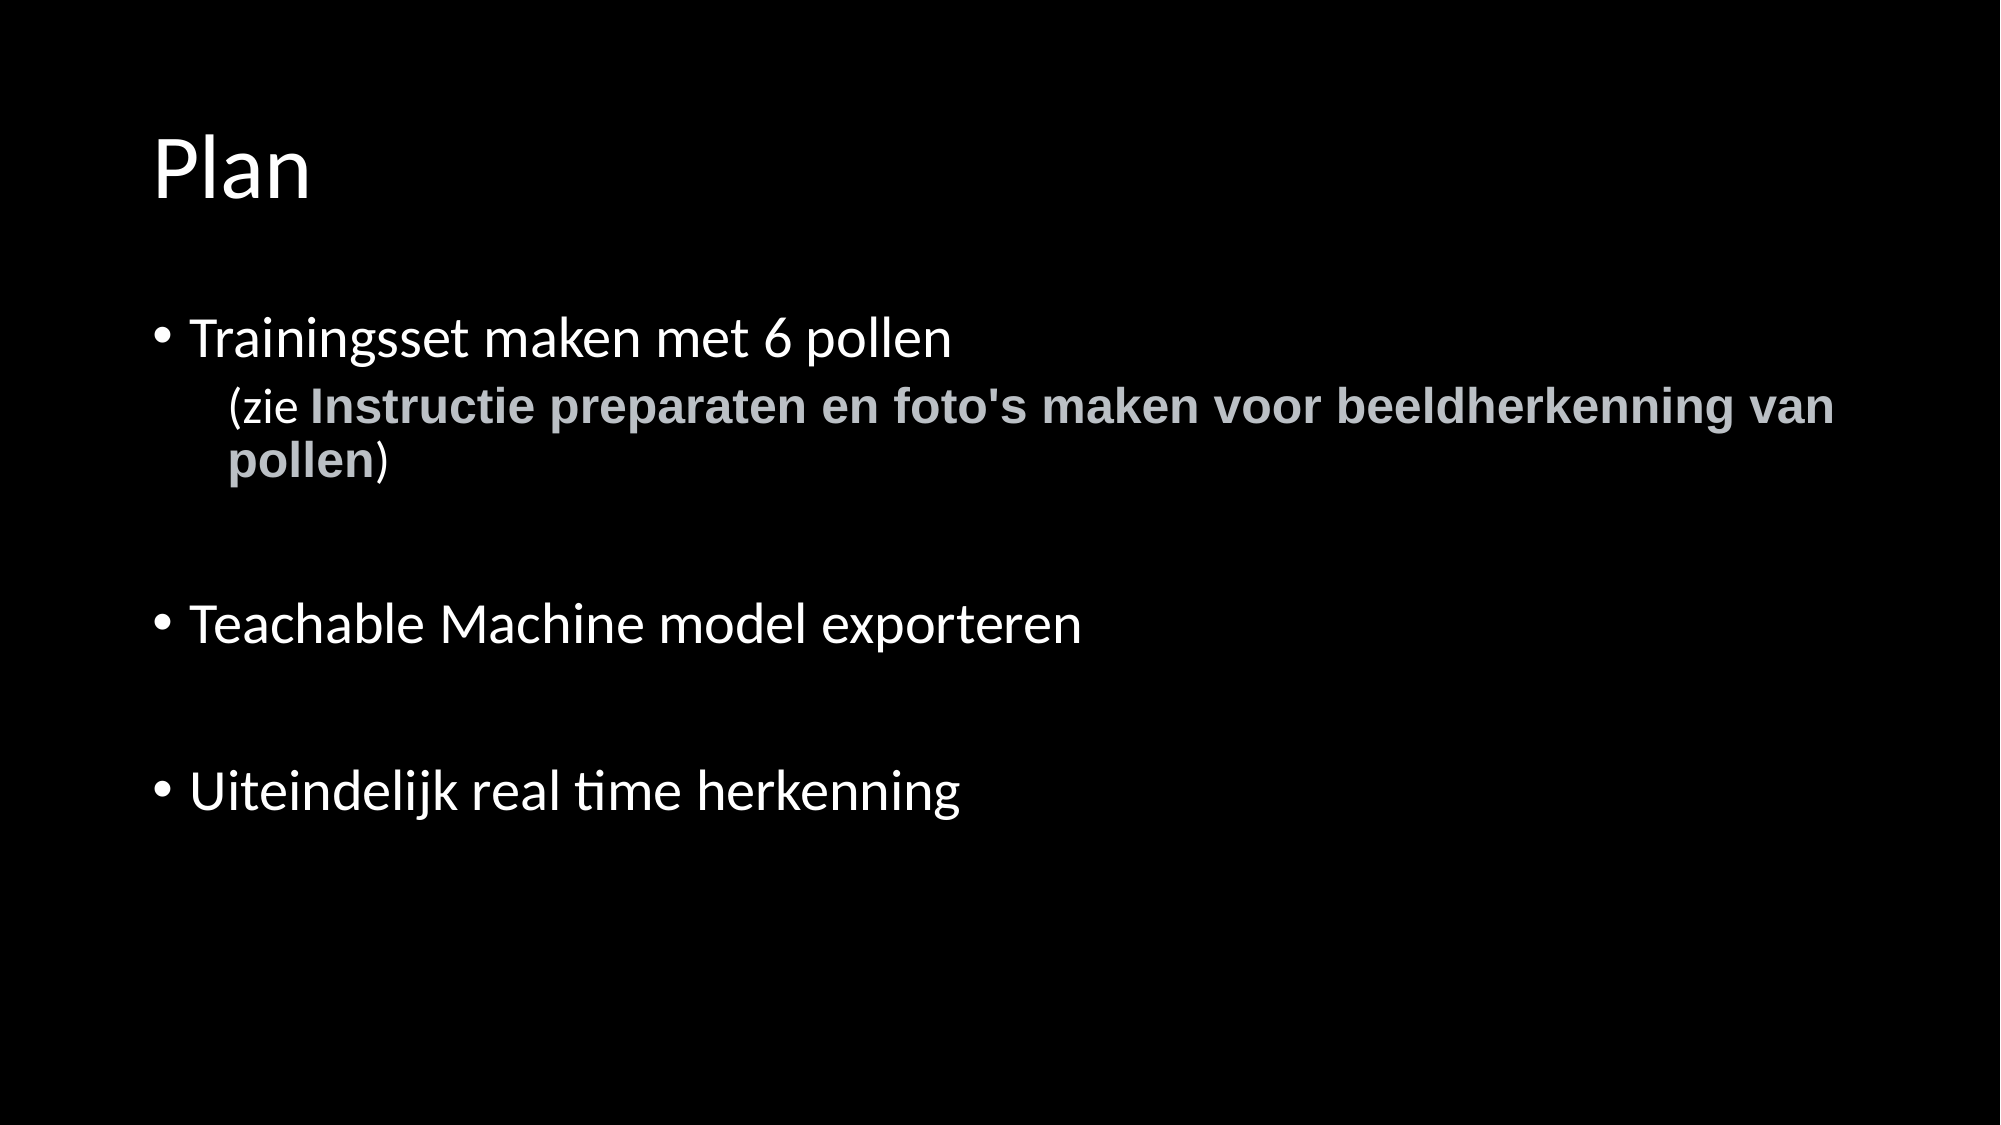

# Plan
Trainingsset maken met 6 pollen
(zie Instructie preparaten en foto's maken voor beeldherkenning van pollen)

Teachable Machine model exporteren

Uiteindelijk real time herkenning